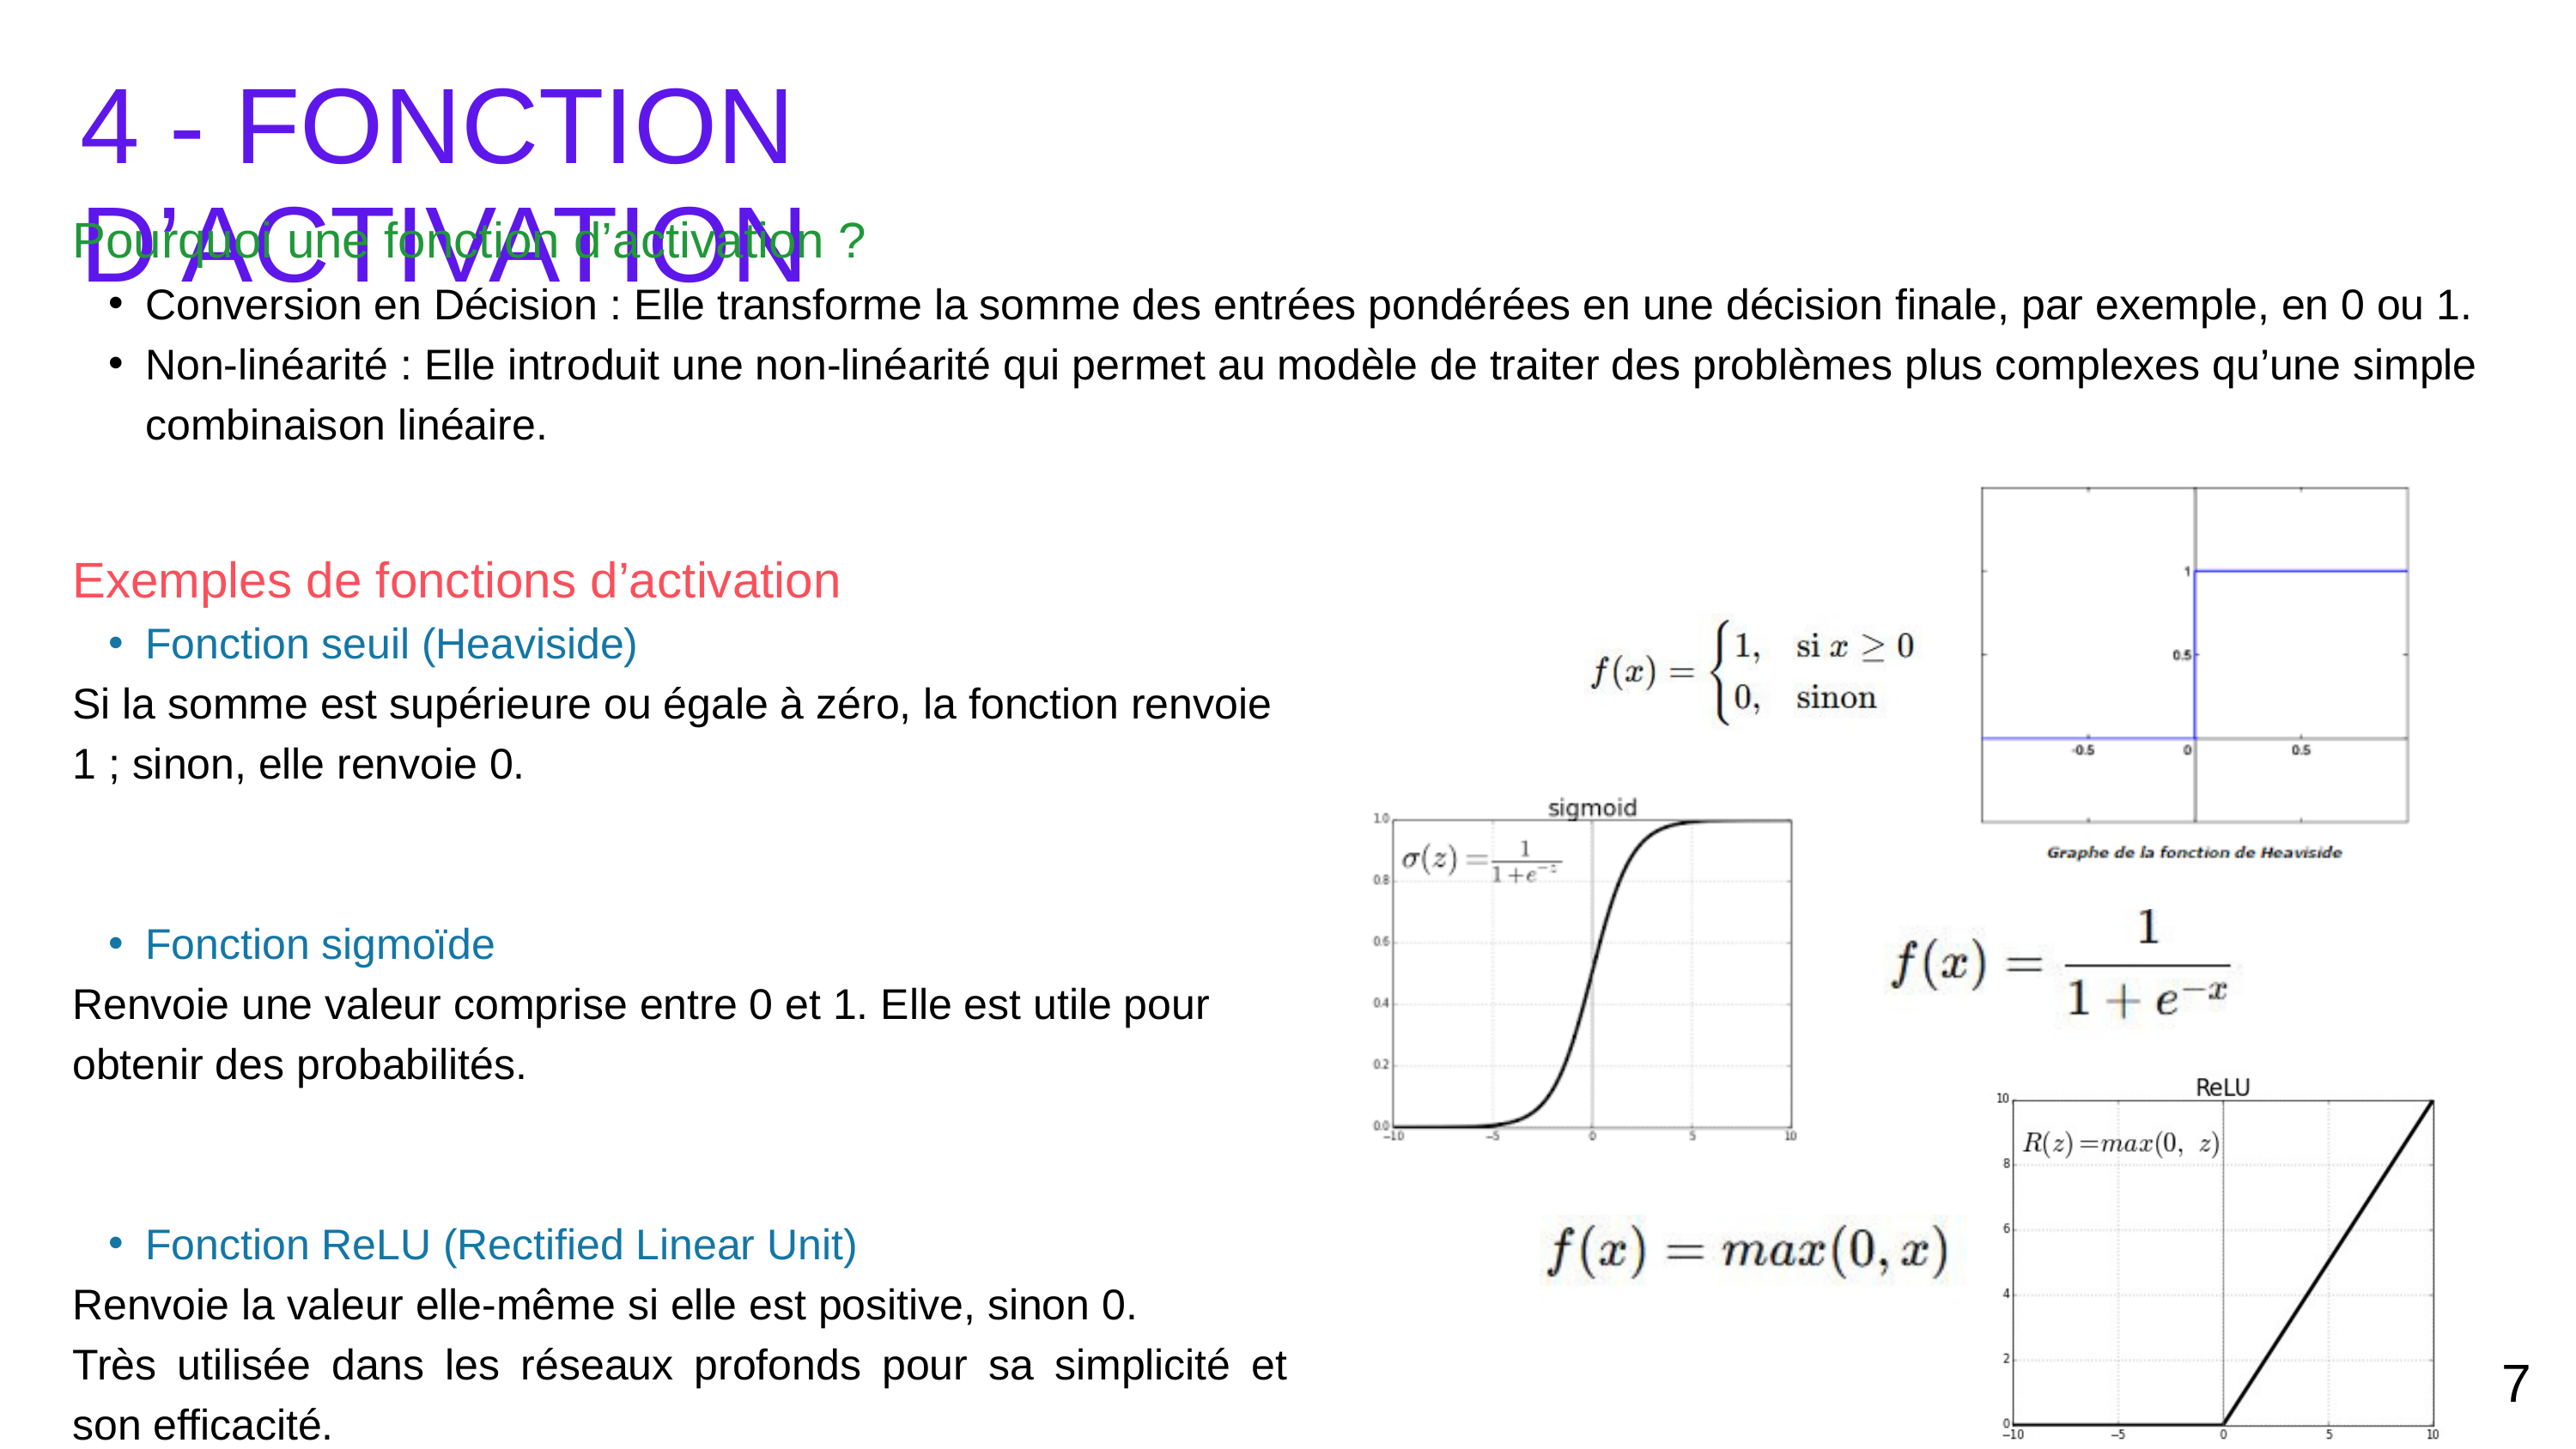

4 - FONCTION D’ACTIVATION
Pourquoi une fonction d’activation ?
Conversion en Décision : Elle transforme la somme des entrées pondérées en une décision finale, par exemple, en 0 ou 1.
Non-linéarité : Elle introduit une non-linéarité qui permet au modèle de traiter des problèmes plus complexes qu’une simple combinaison linéaire.

Exemples de fonctions d’activation
Fonction seuil (Heaviside)
Si la somme est supérieure ou égale à zéro, la fonction renvoie 1 ; sinon, elle renvoie 0.

Fonction sigmoïde
Renvoie une valeur comprise entre 0 et 1. Elle est utile pour obtenir des probabilités.

Fonction ReLU (Rectified Linear Unit)
Renvoie la valeur elle-même si elle est positive, sinon 0.
Très utilisée dans les réseaux profonds pour sa simplicité et son efficacité.

7